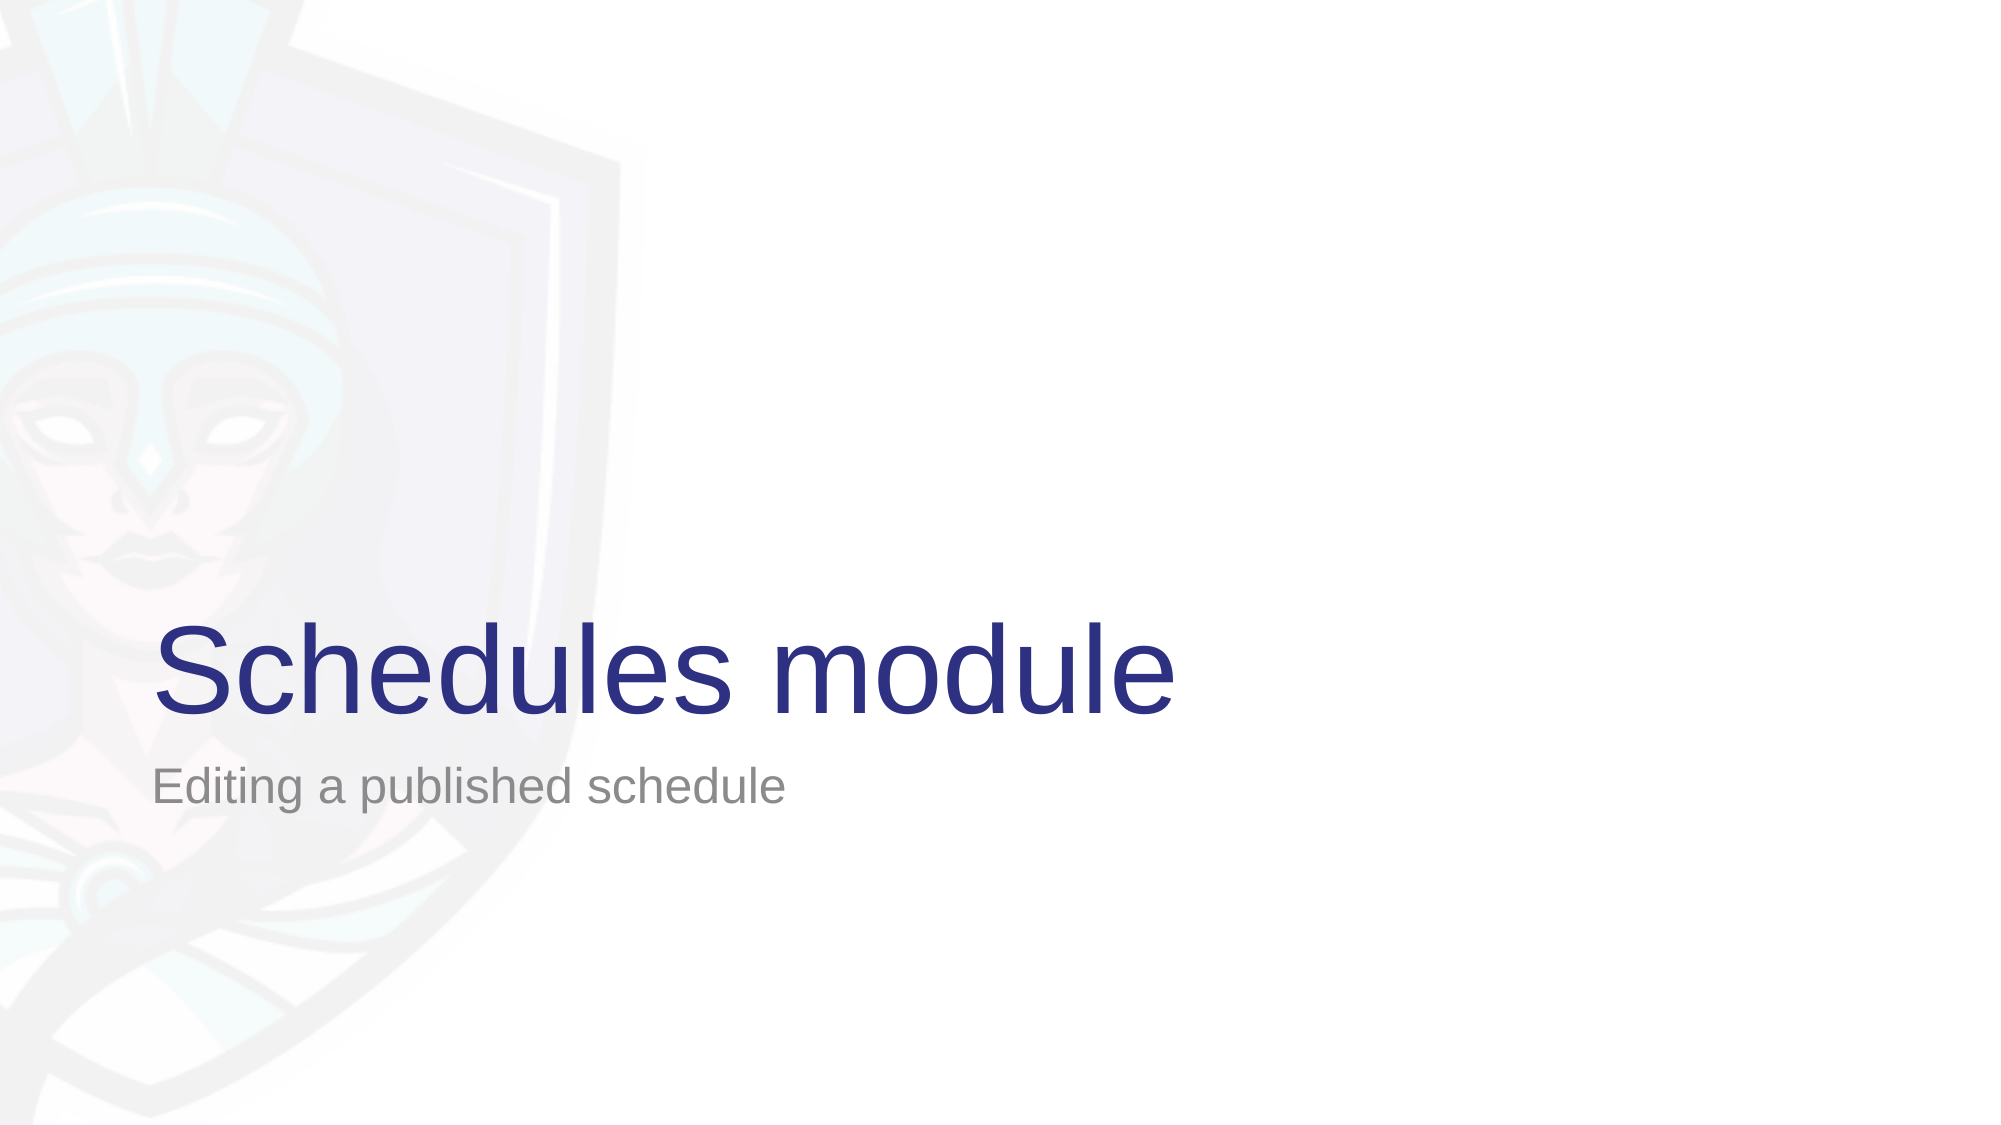

# Schedules module
Editing a published schedule